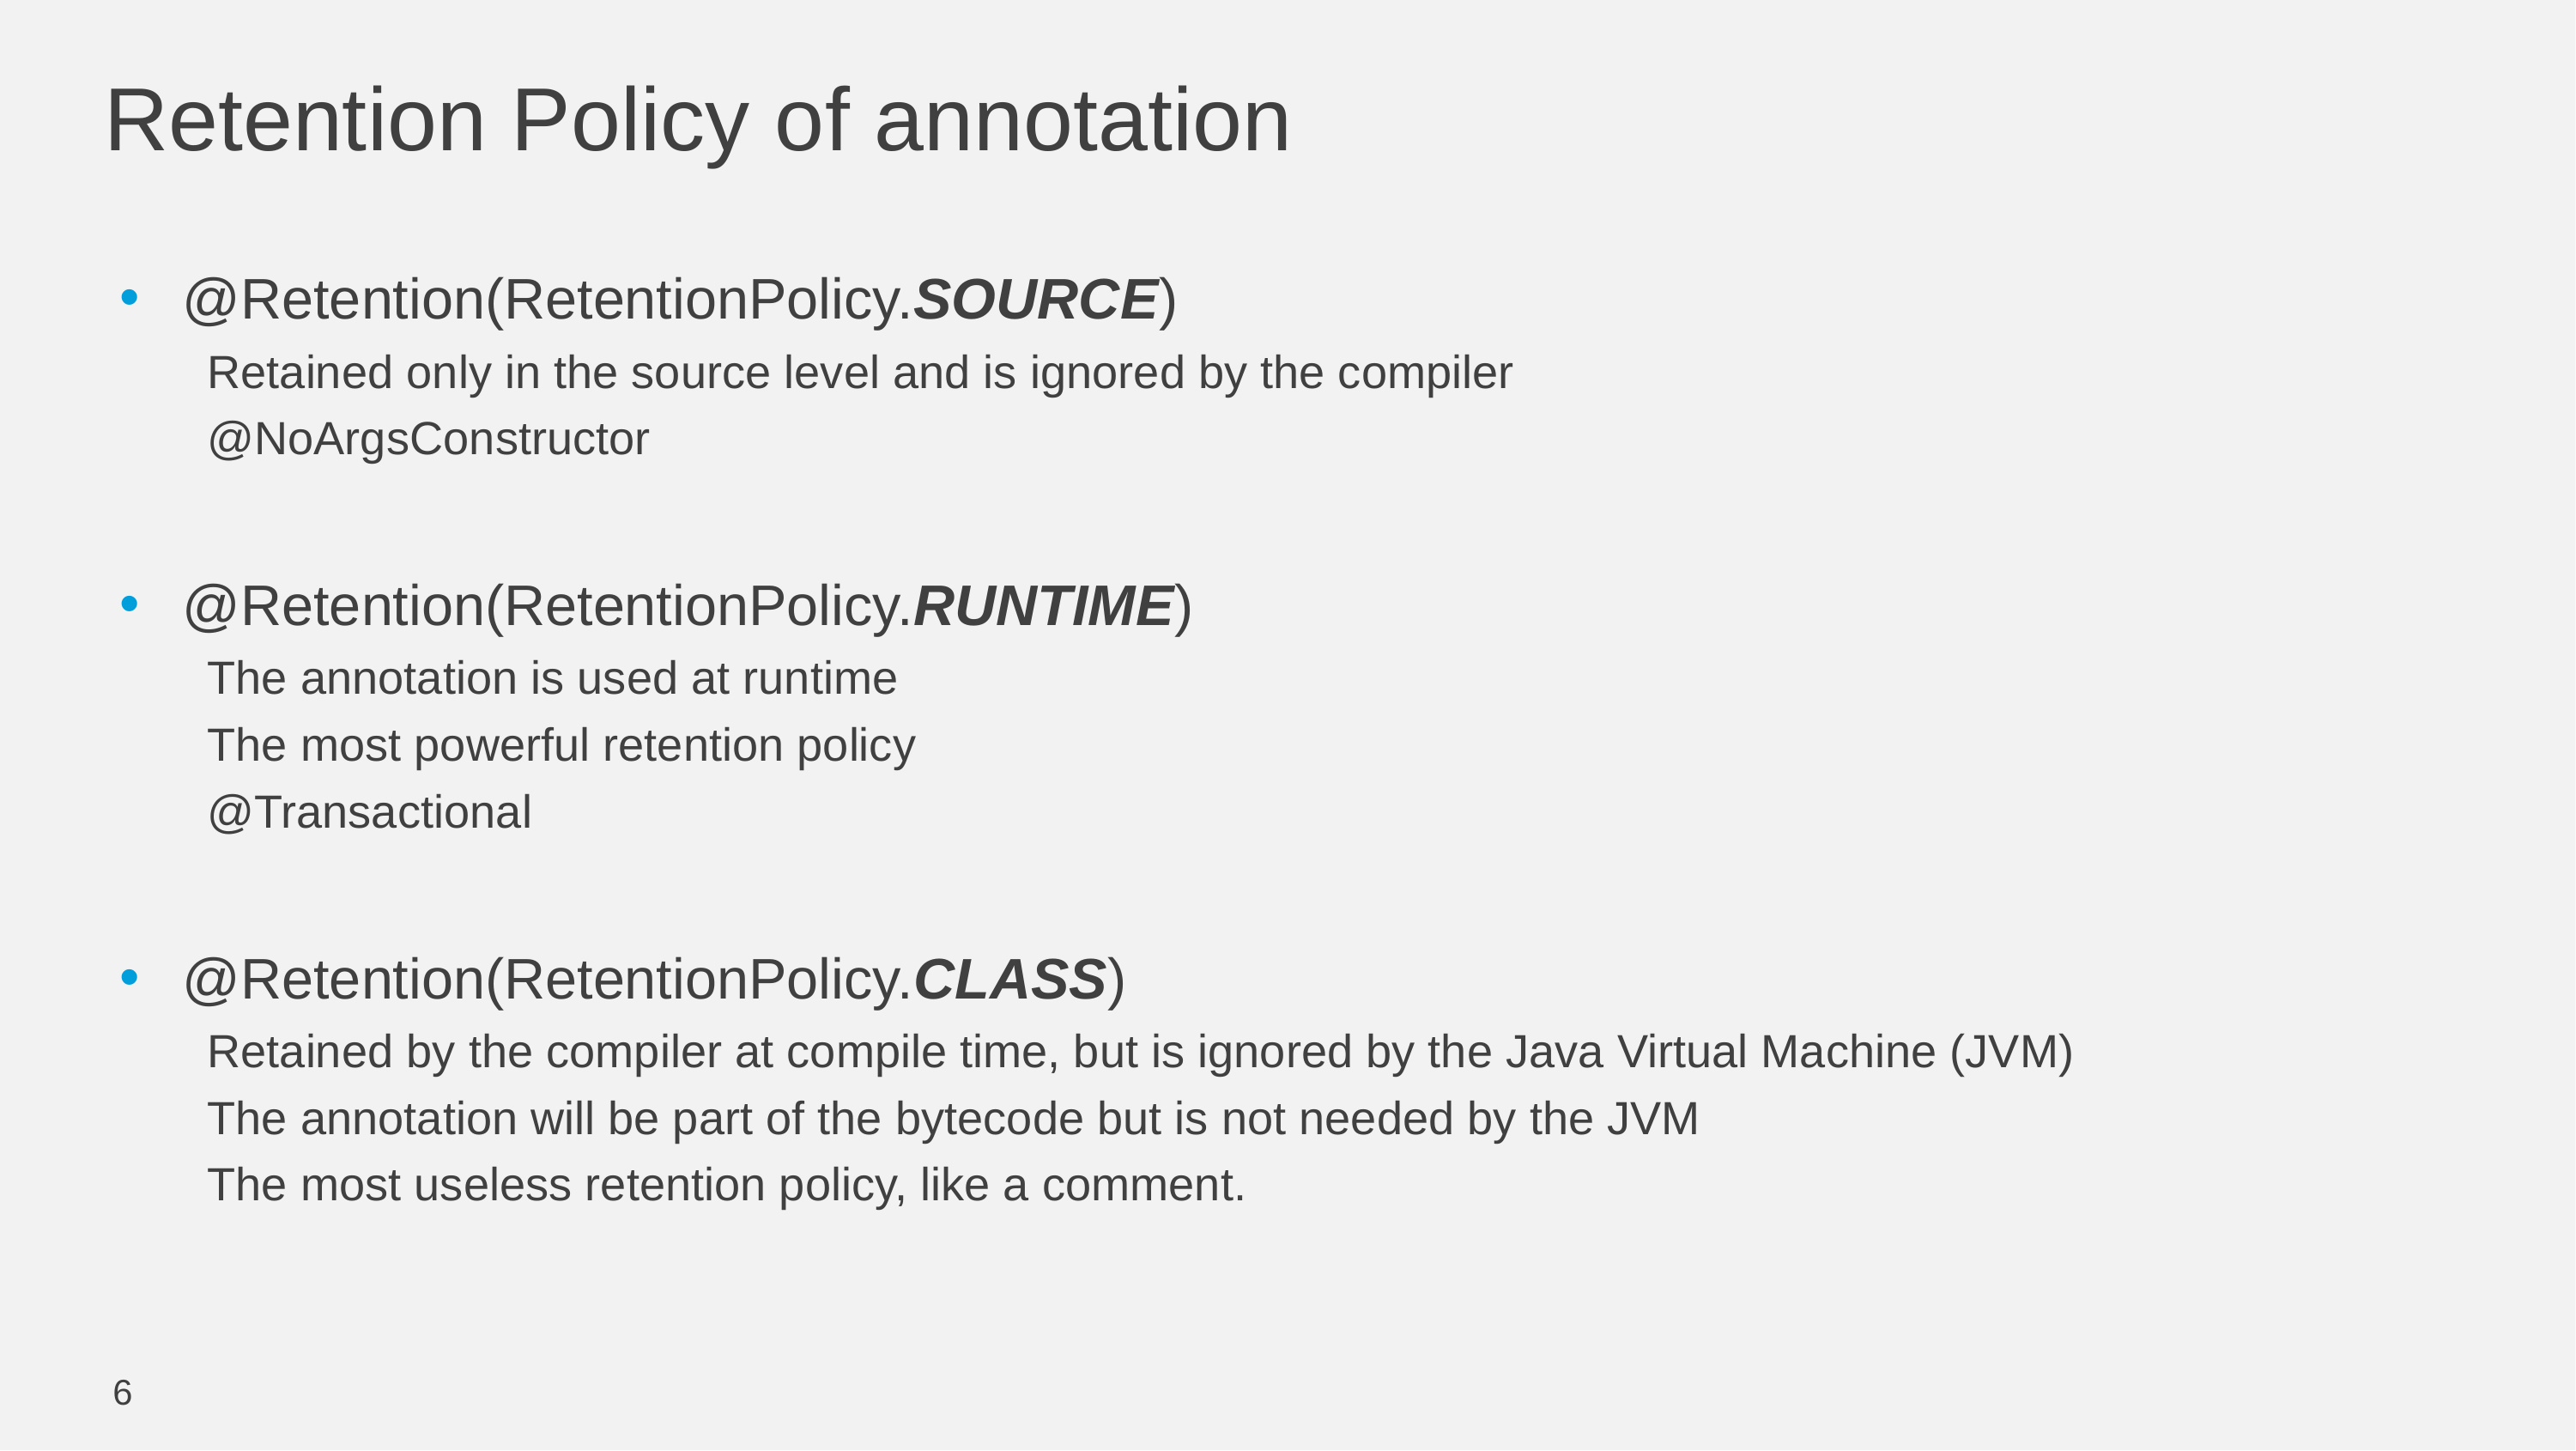

# Retention Policy of annotation
@Retention(RetentionPolicy.SOURCE)
Retained only in the source level and is ignored by the compiler
@NoArgsConstructor

@Retention(RetentionPolicy.RUNTIME)
The annotation is used at runtime
The most powerful retention policy
@Transactional

@Retention(RetentionPolicy.CLASS)
Retained by the compiler at compile time, but is ignored by the Java Virtual Machine (JVM)
The annotation will be part of the bytecode but is not needed by the JVM
The most useless retention policy, like a comment.

6